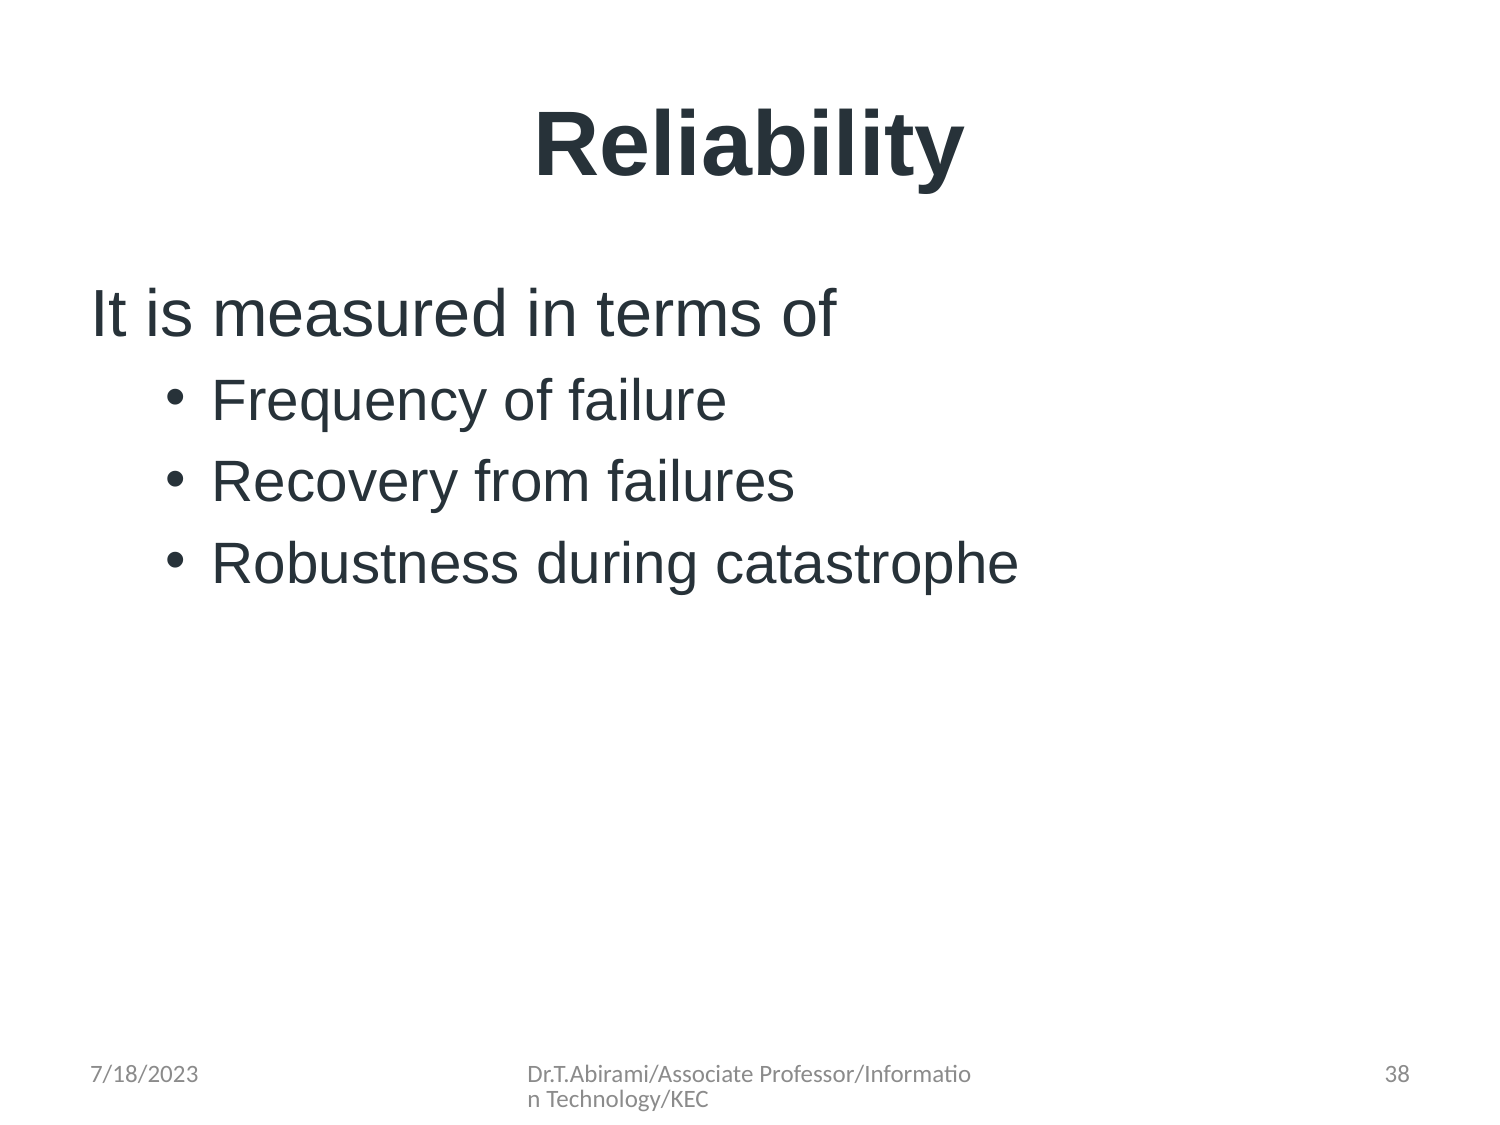

# Reliability
It is measured in terms of
Frequency of failure
Recovery from failures
Robustness during catastrophe
7/18/2023
Dr.T.Abirami/Associate Professor/Information Technology/KEC
38